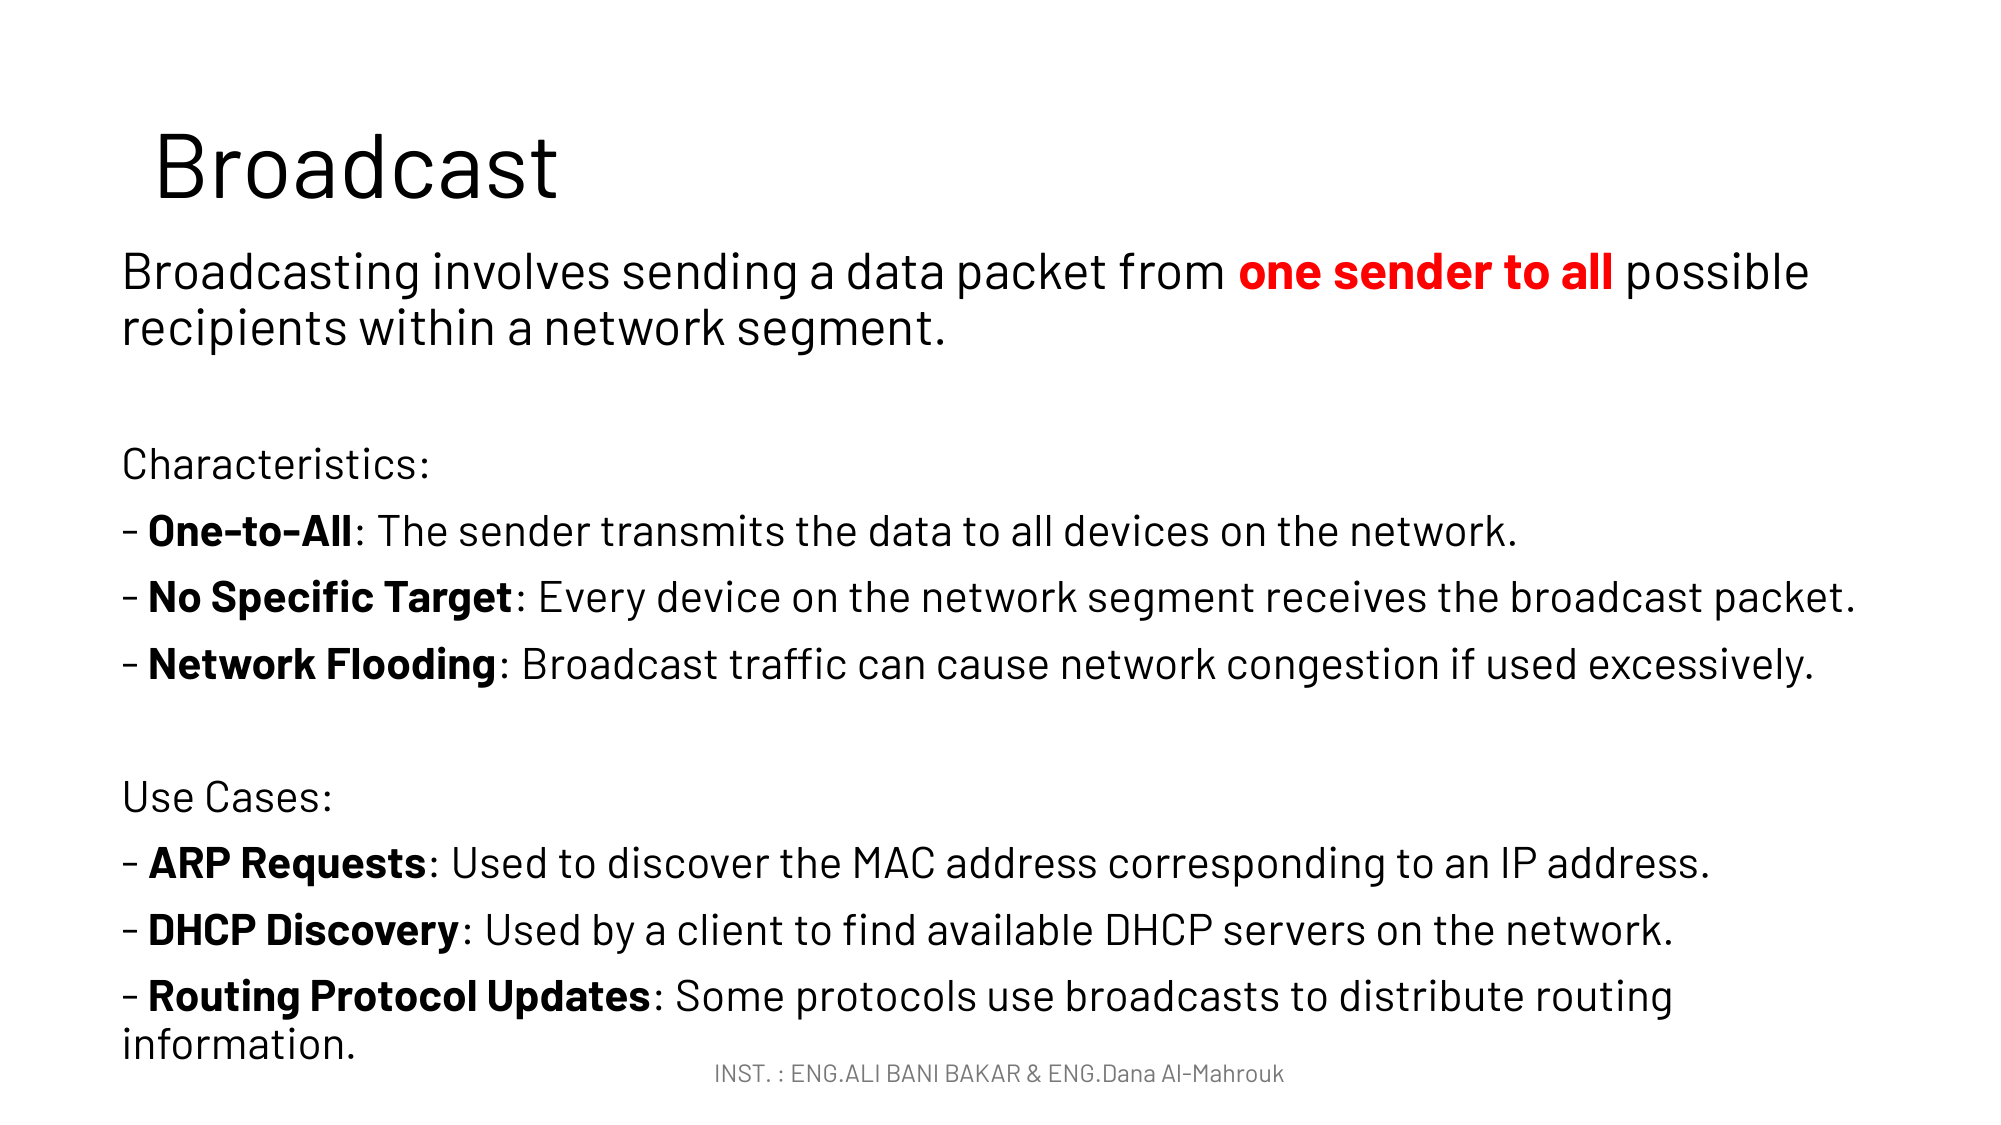

# Broadcast
Broadcasting involves sending a data packet from one sender to all possible recipients within a network segment.

Characteristics:
- One-to-All: The sender transmits the data to all devices on the network.
- No Specific Target: Every device on the network segment receives the broadcast packet.
- Network Flooding: Broadcast traffic can cause network congestion if used excessively.

Use Cases:
- ARP Requests: Used to discover the MAC address corresponding to an IP address.
- DHCP Discovery: Used by a client to find available DHCP servers on the network.
- Routing Protocol Updates: Some protocols use broadcasts to distribute routing information.
INST. : ENG.ALI BANI BAKAR & ENG.Dana Al-Mahrouk